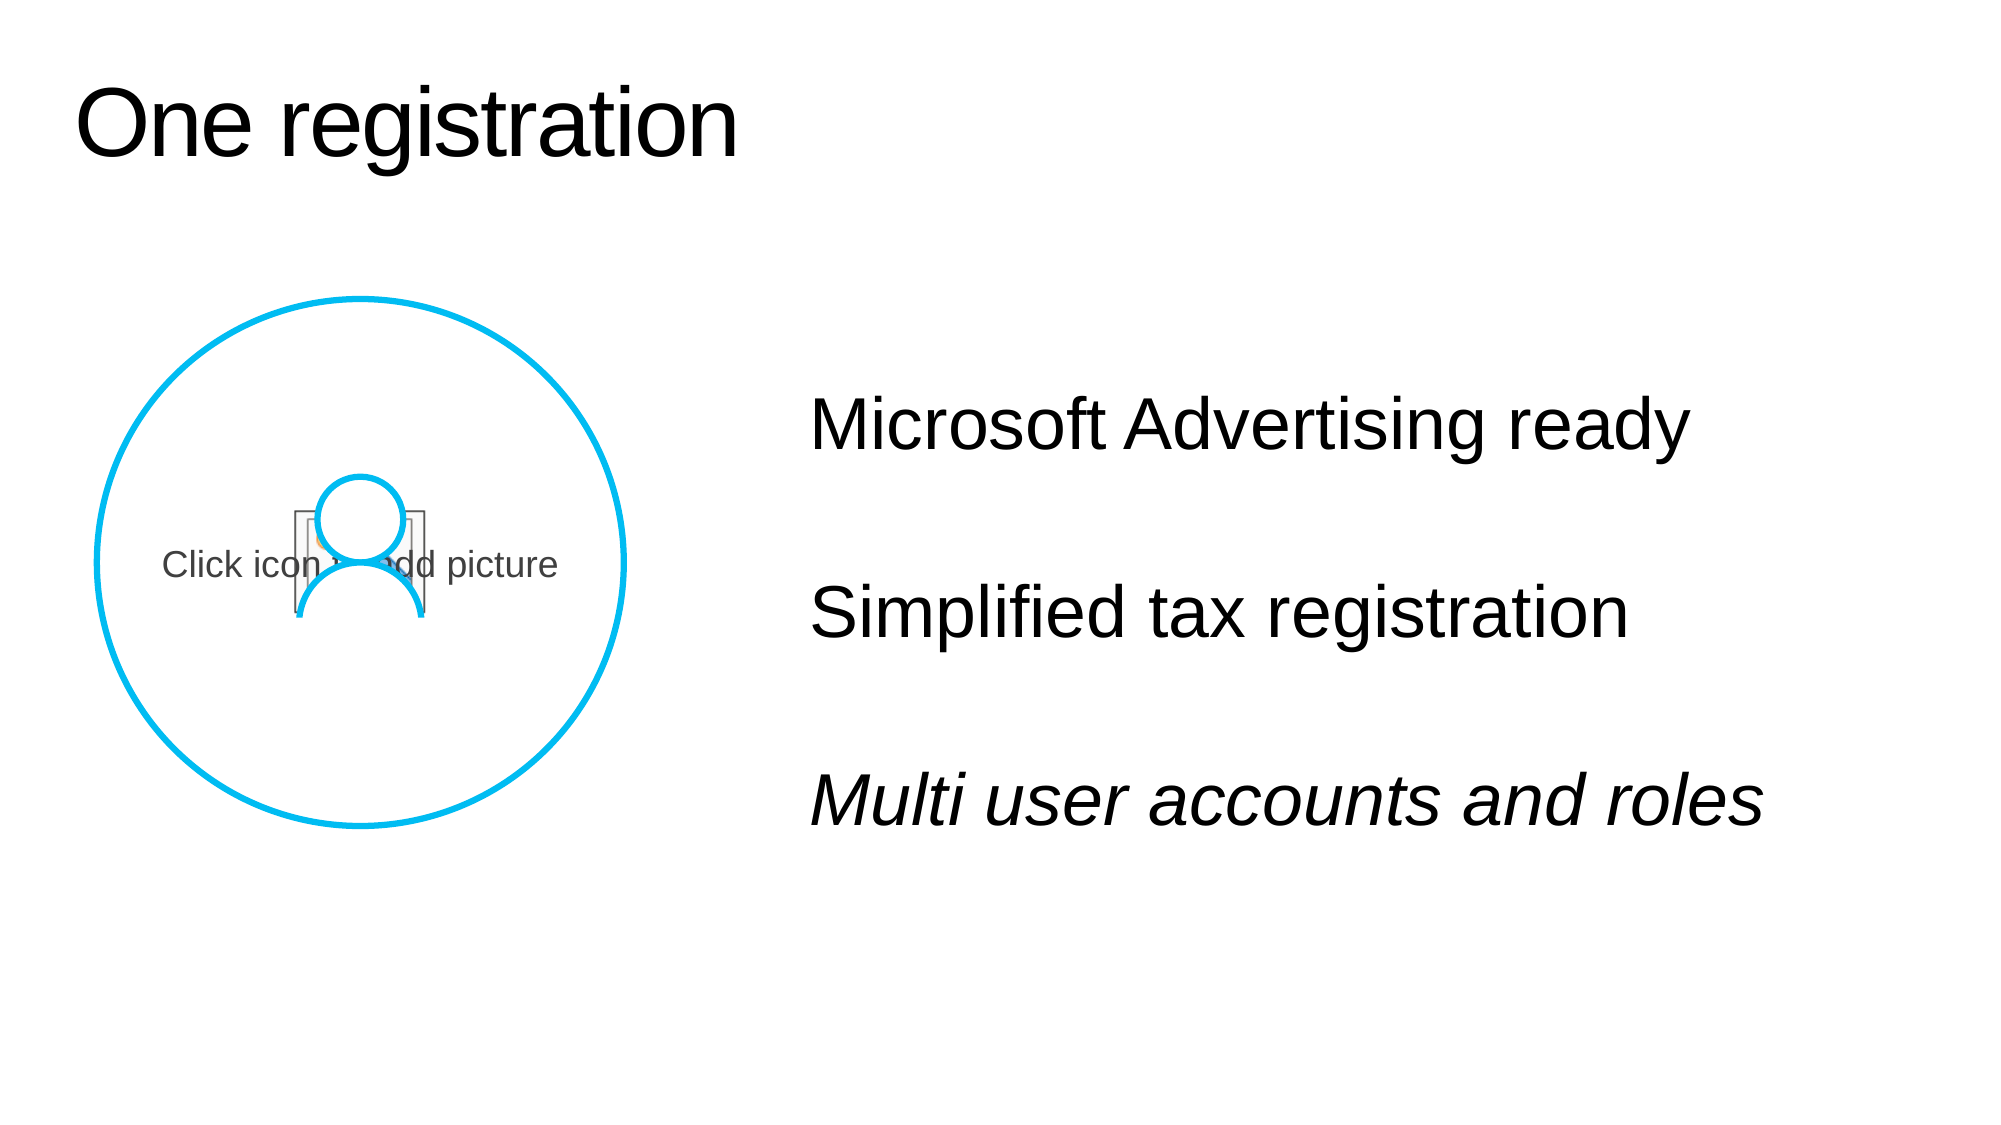

# One registration

Microsoft Advertising ready

Simplified tax registration

Multi user accounts and roles